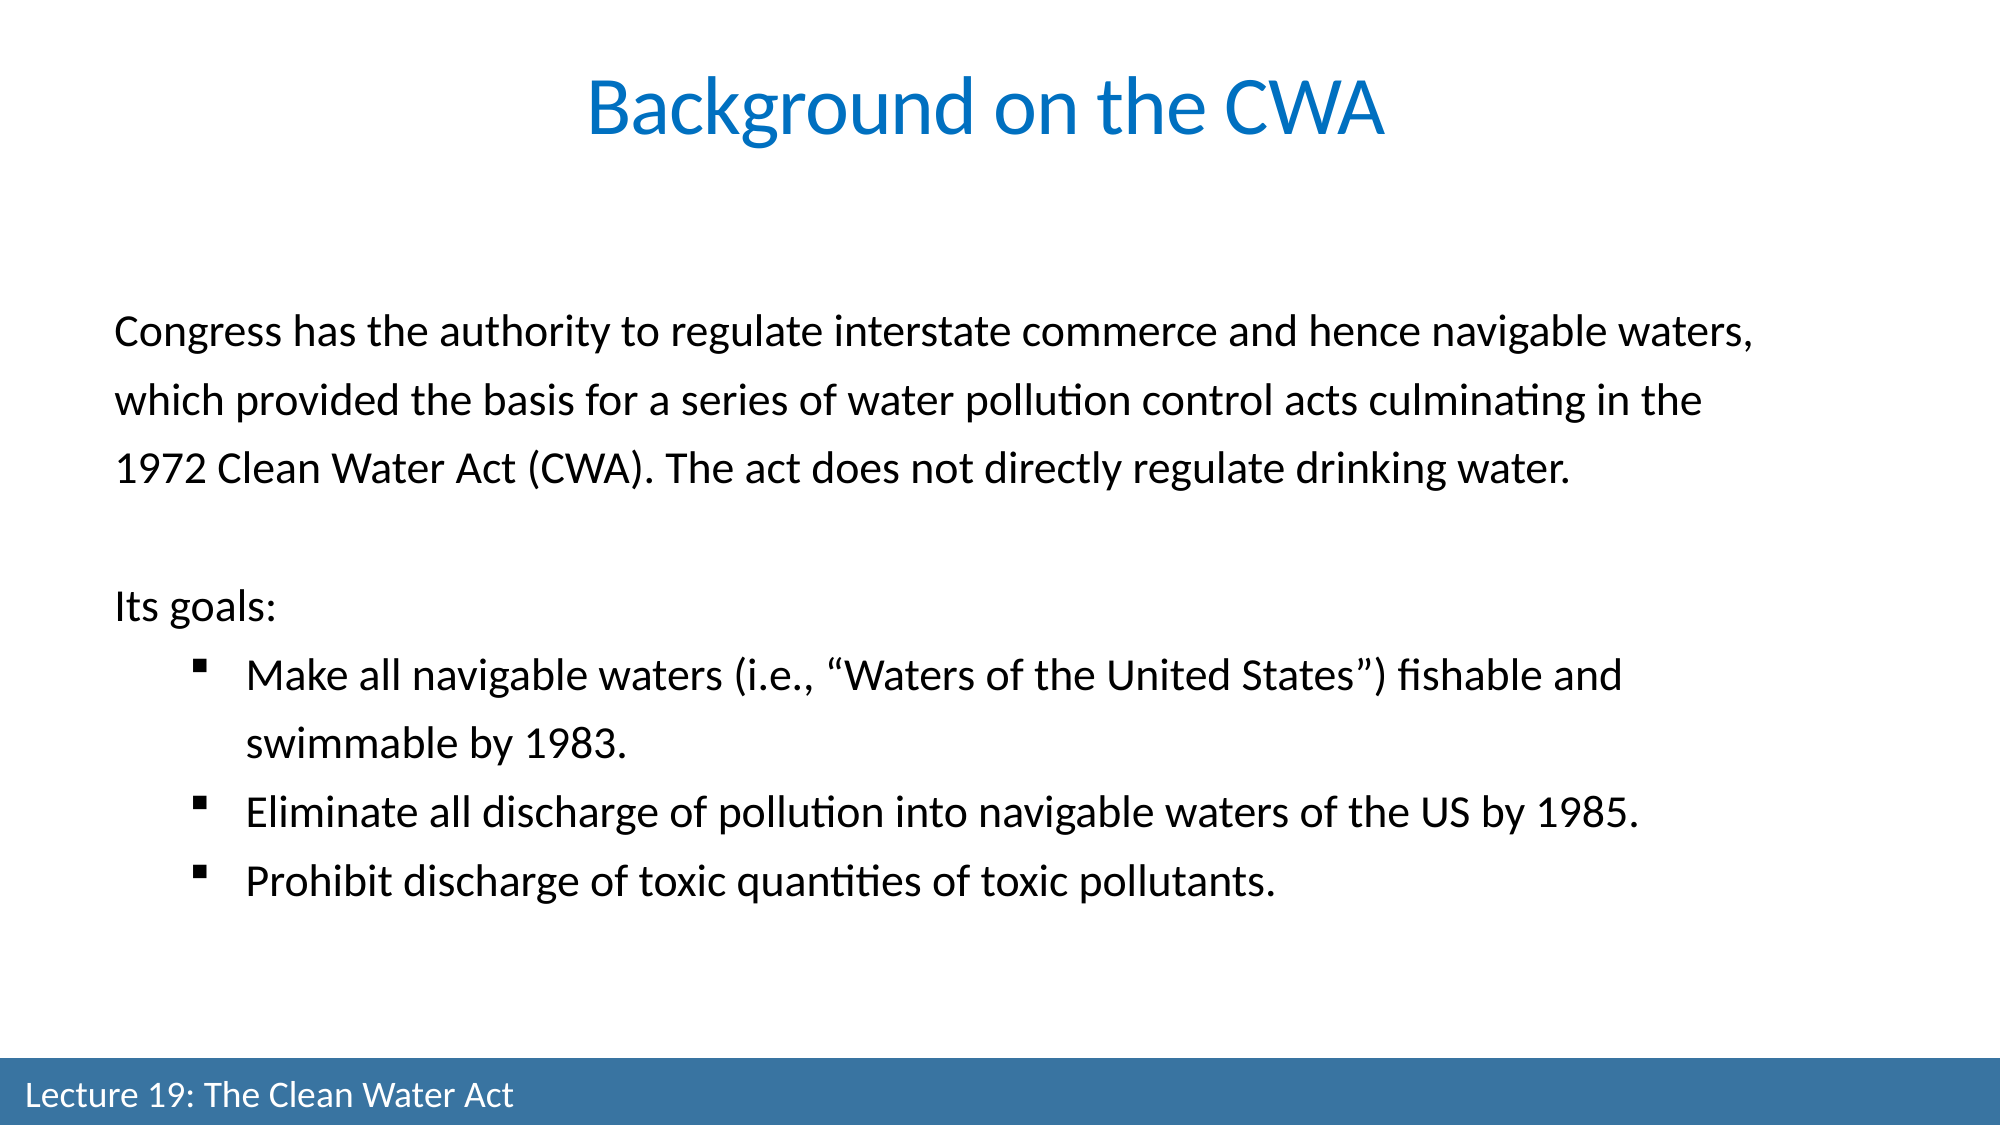

Background on the CWA
Congress has the authority to regulate interstate commerce and hence navigable waters, which provided the basis for a series of water pollution control acts culminating in the 1972 Clean Water Act (CWA). The act does not directly regulate drinking water.

Its goals:
Make all navigable waters (i.e., “Waters of the United States”) fishable and swimmable by 1983.
Eliminate all discharge of pollution into navigable waters of the US by 1985.
Prohibit discharge of toxic quantities of toxic pollutants.